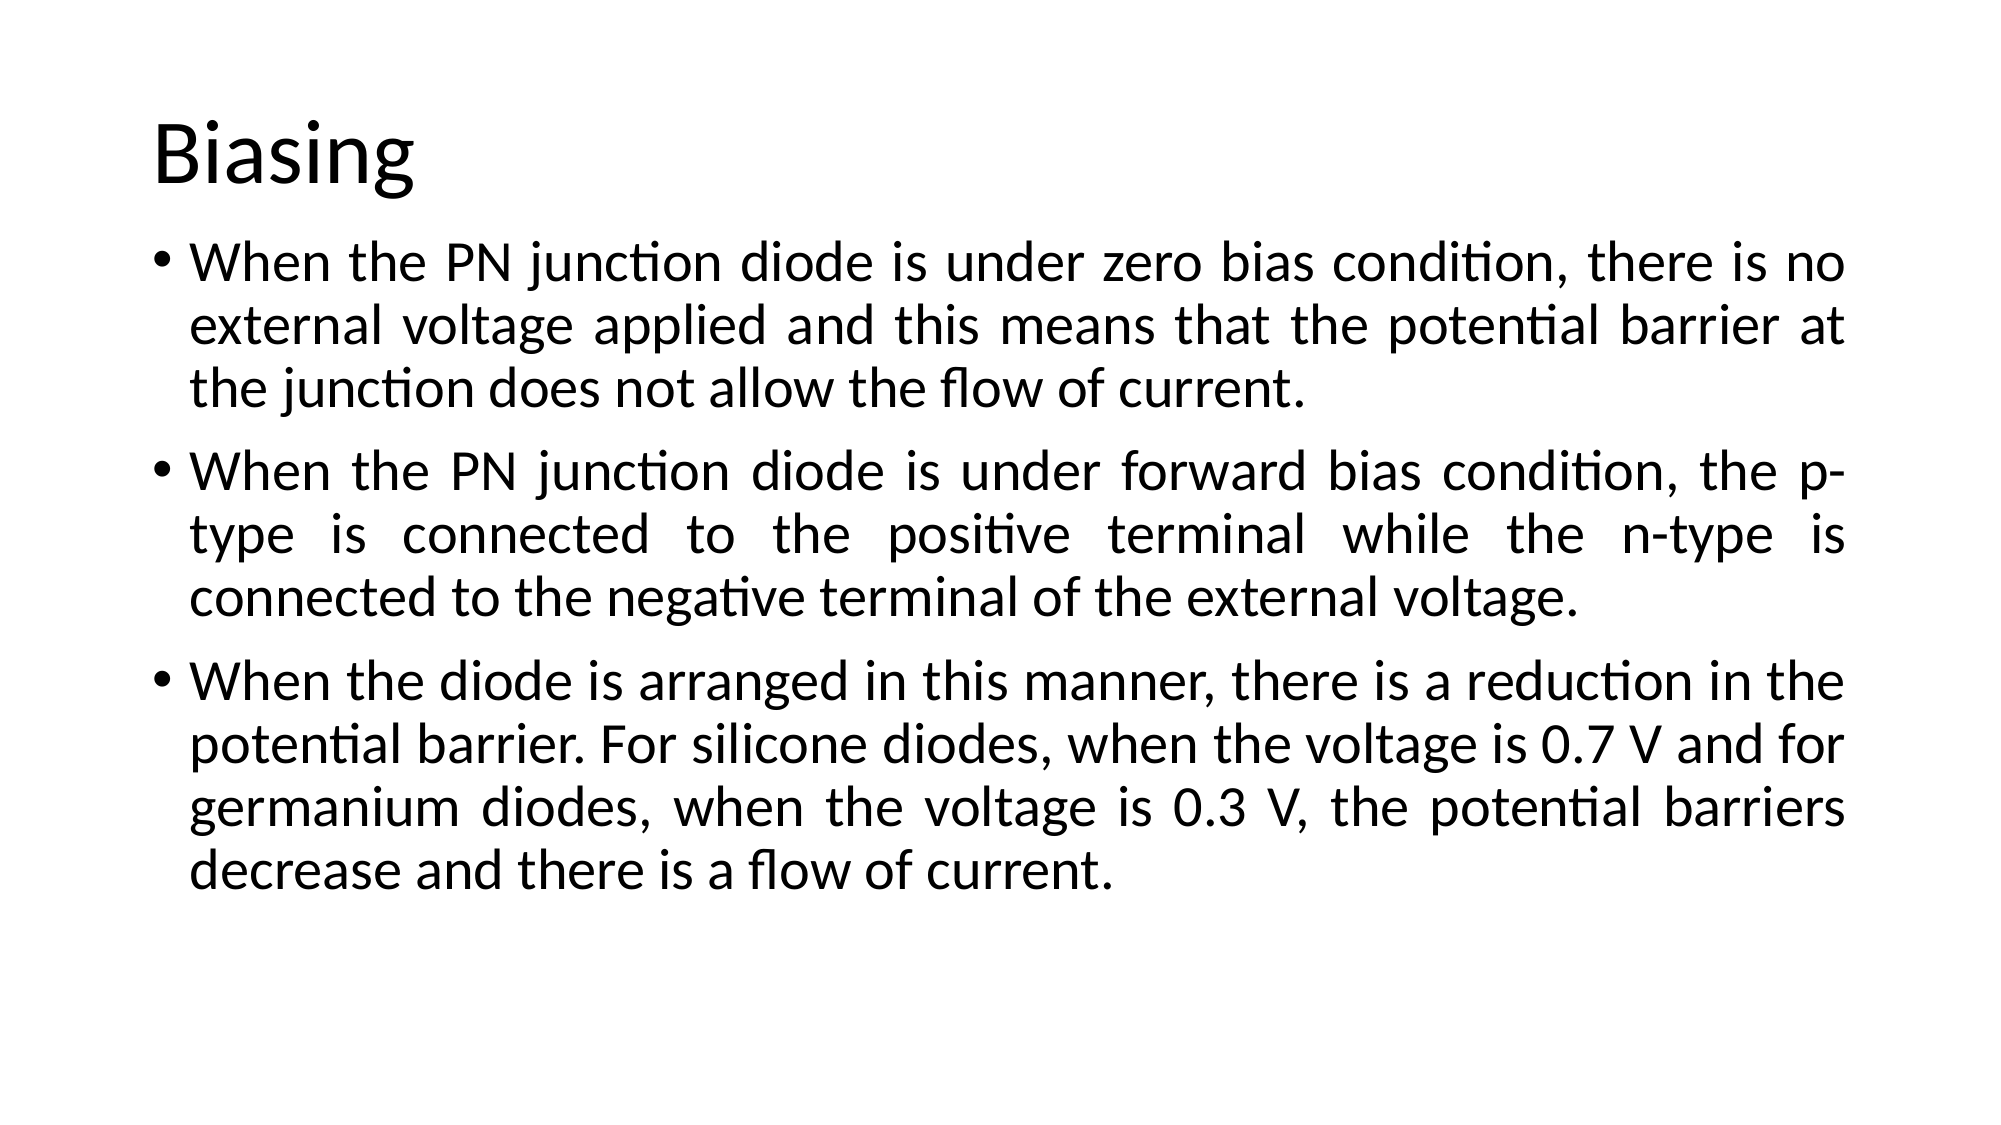

# Biasing
When the PN junction diode is under zero bias condition, there is no external voltage applied and this means that the potential barrier at the junction does not allow the flow of current.
When the PN junction diode is under forward bias condition, the p-type is connected to the positive terminal while the n-type is connected to the negative terminal of the external voltage.
When the diode is arranged in this manner, there is a reduction in the potential barrier. For silicone diodes, when the voltage is 0.7 V and for germanium diodes, when the voltage is 0.3 V, the potential barriers decrease and there is a flow of current.